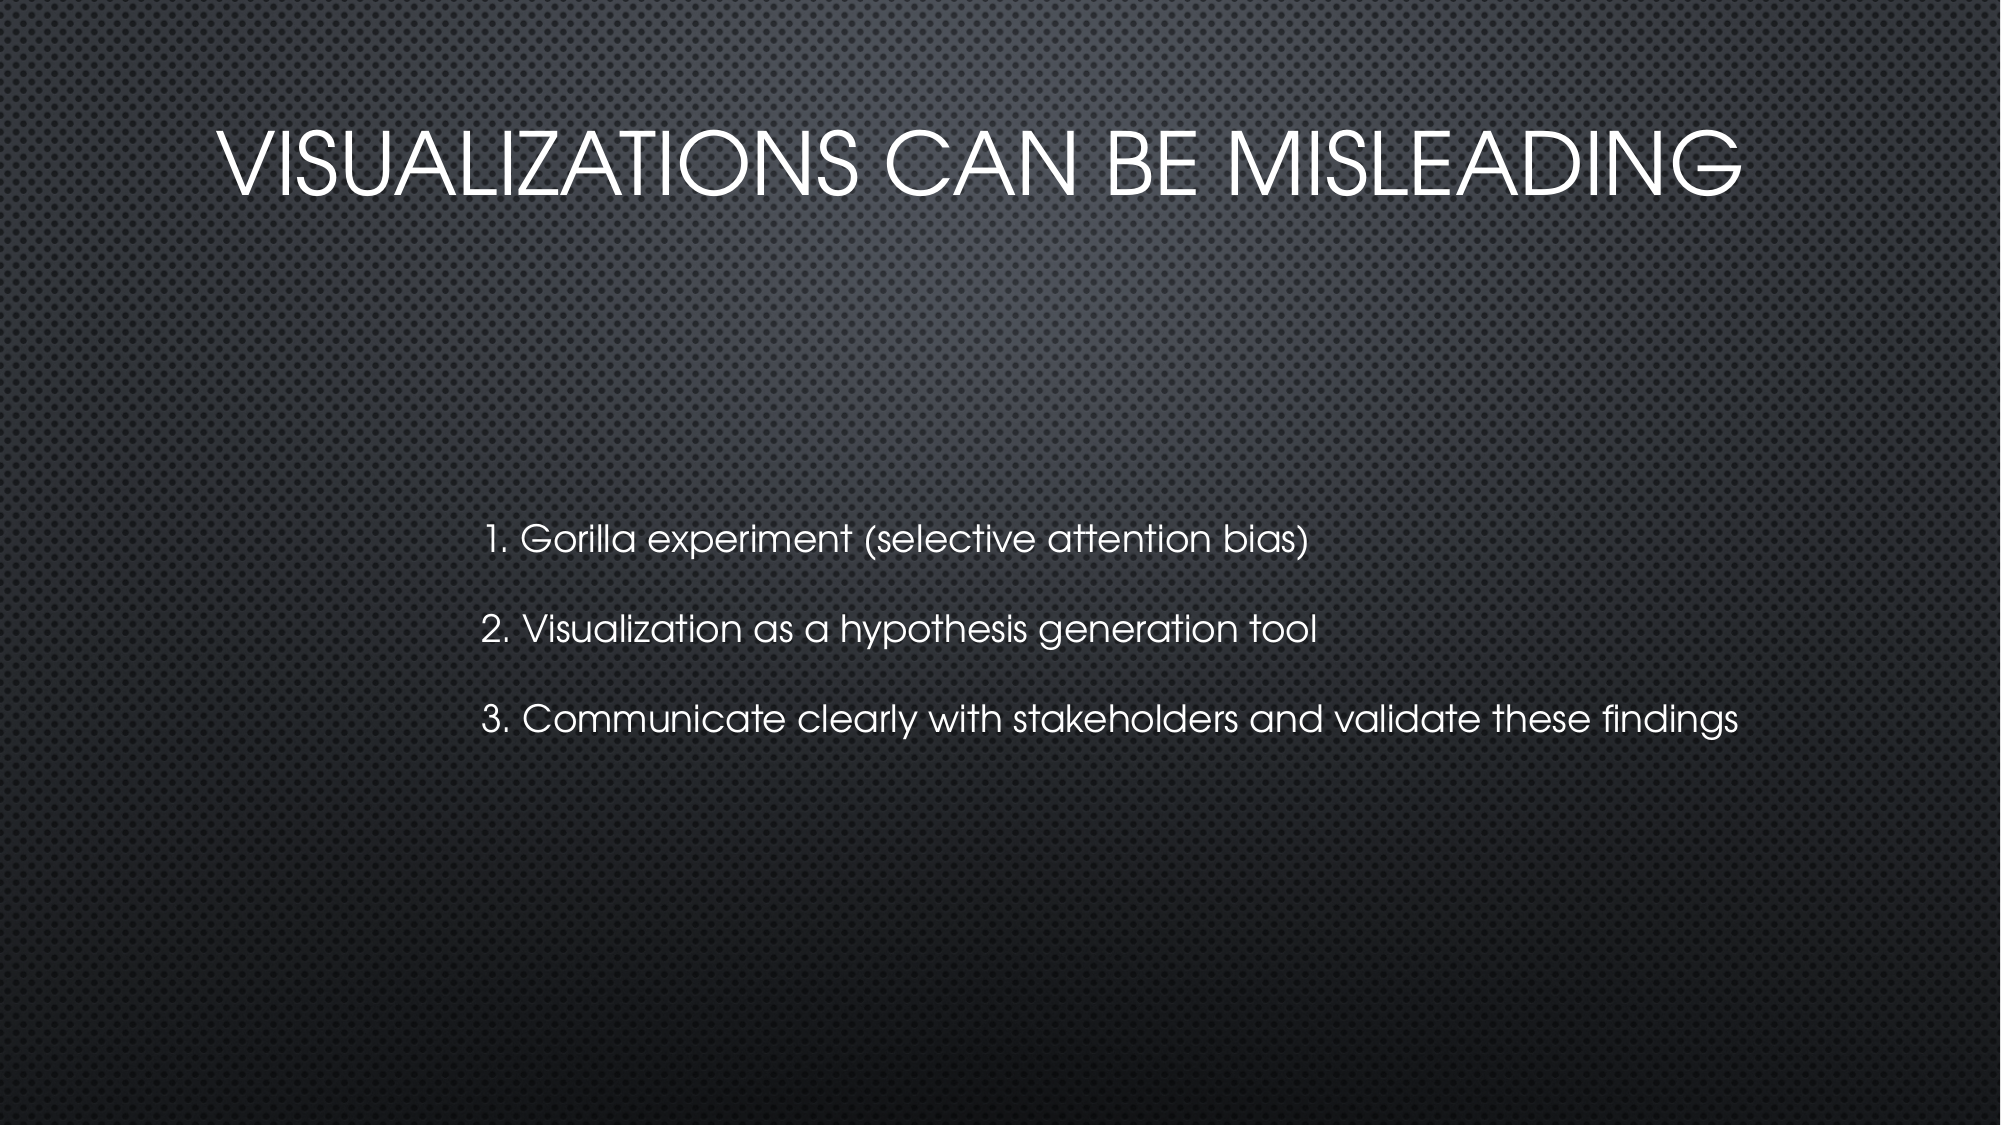

# Visualizations can be misleading
1. Gorilla experiment (selective attention bias)

2. Visualization as a hypothesis generation tool

3. Communicate clearly with stakeholders and validate these findings